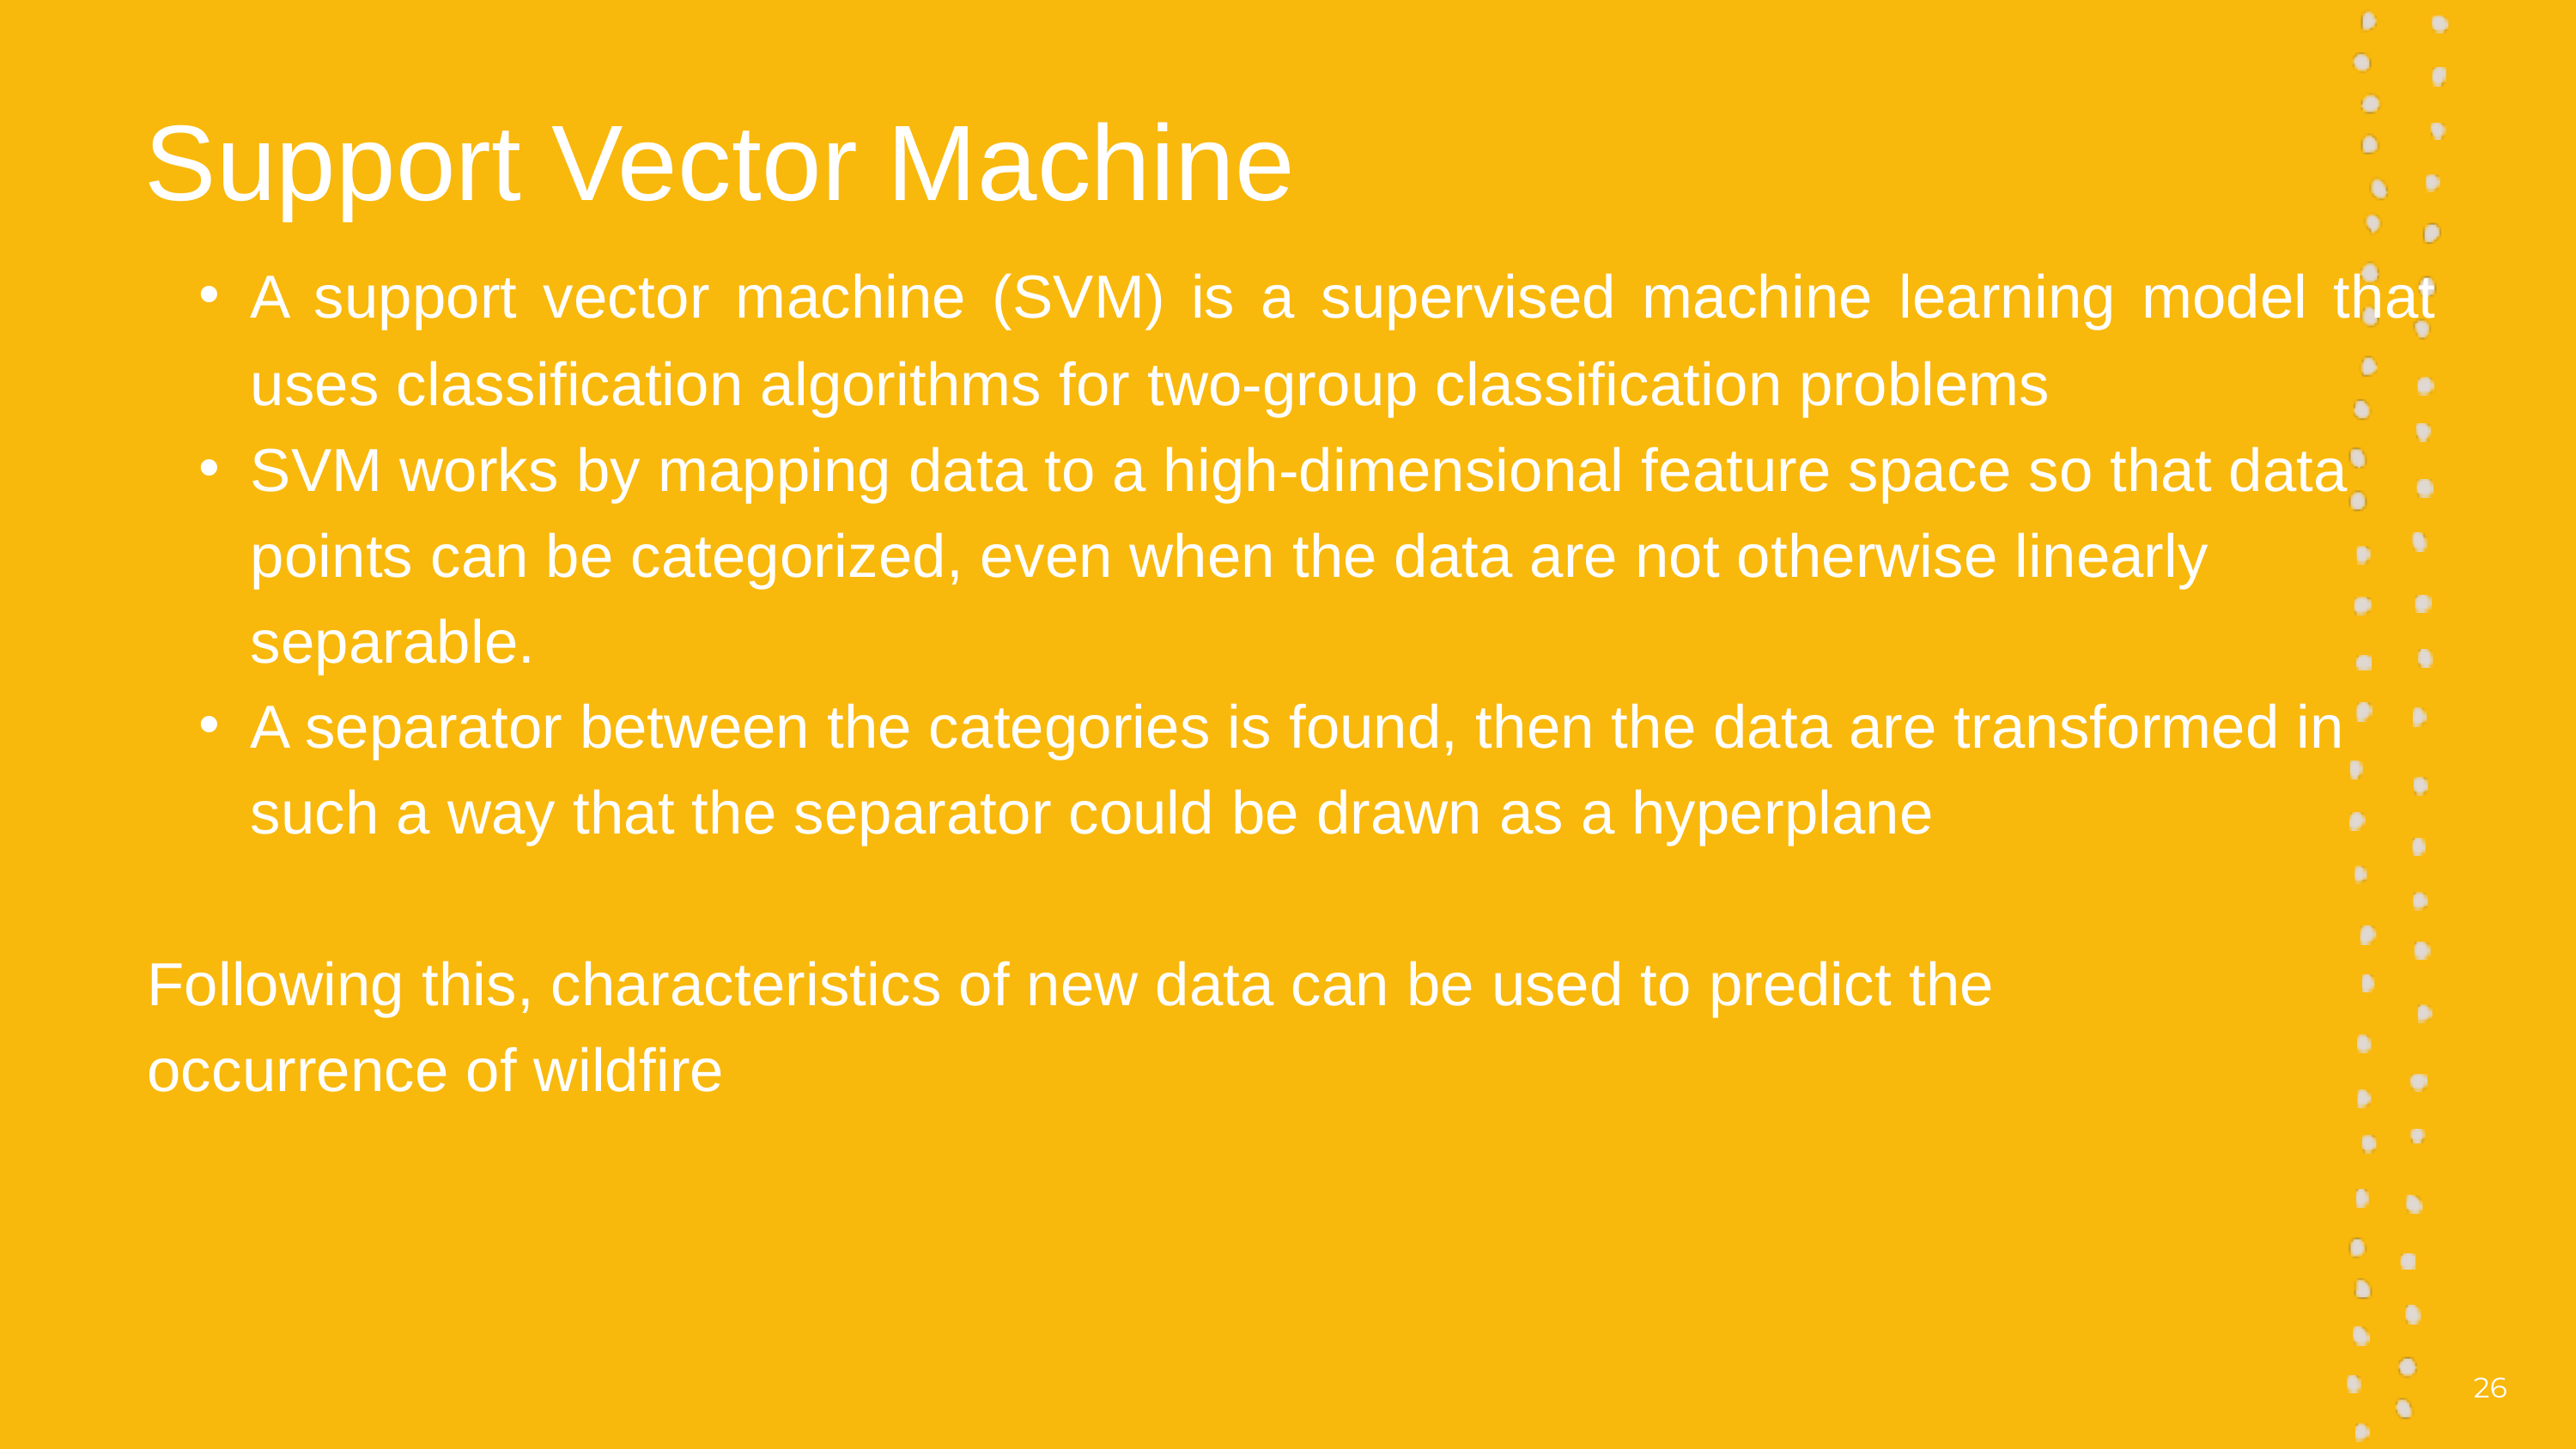

Support Vector Machine

A support vector machine (SVM) is a supervised machine learning model that uses classification algorithms for two-group classification problems
SVM works by mapping data to a high-dimensional feature space so that data points can be categorized, even when the data are not otherwise linearly separable.
A separator between the categories is found, then the data are transformed in such a way that the separator could be drawn as a hyperplane

Following this, characteristics of new data can be used to predict the
occurrence of wildfire

26